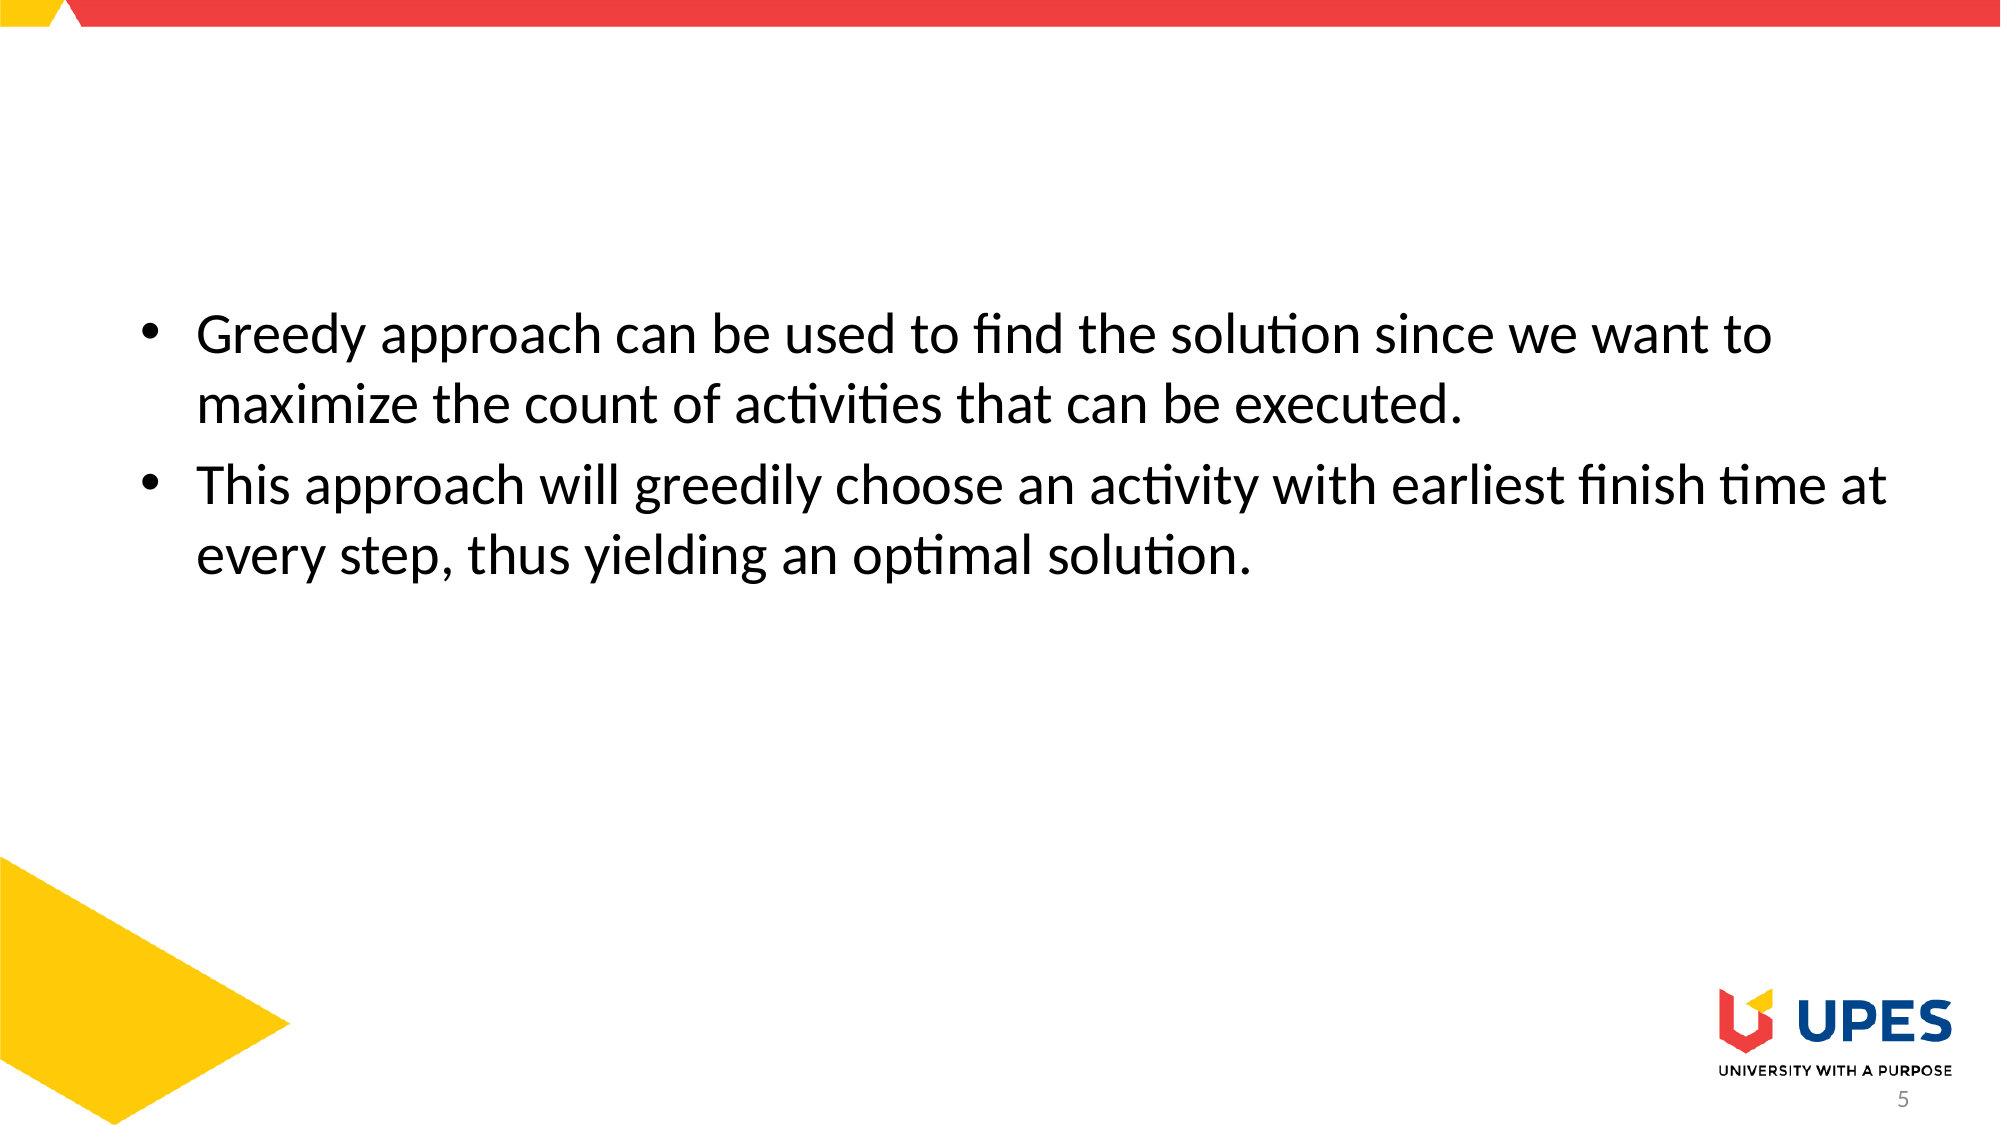

#
Greedy approach can be used to find the solution since we want to maximize the count of activities that can be executed.
This approach will greedily choose an activity with earliest finish time at every step, thus yielding an optimal solution.